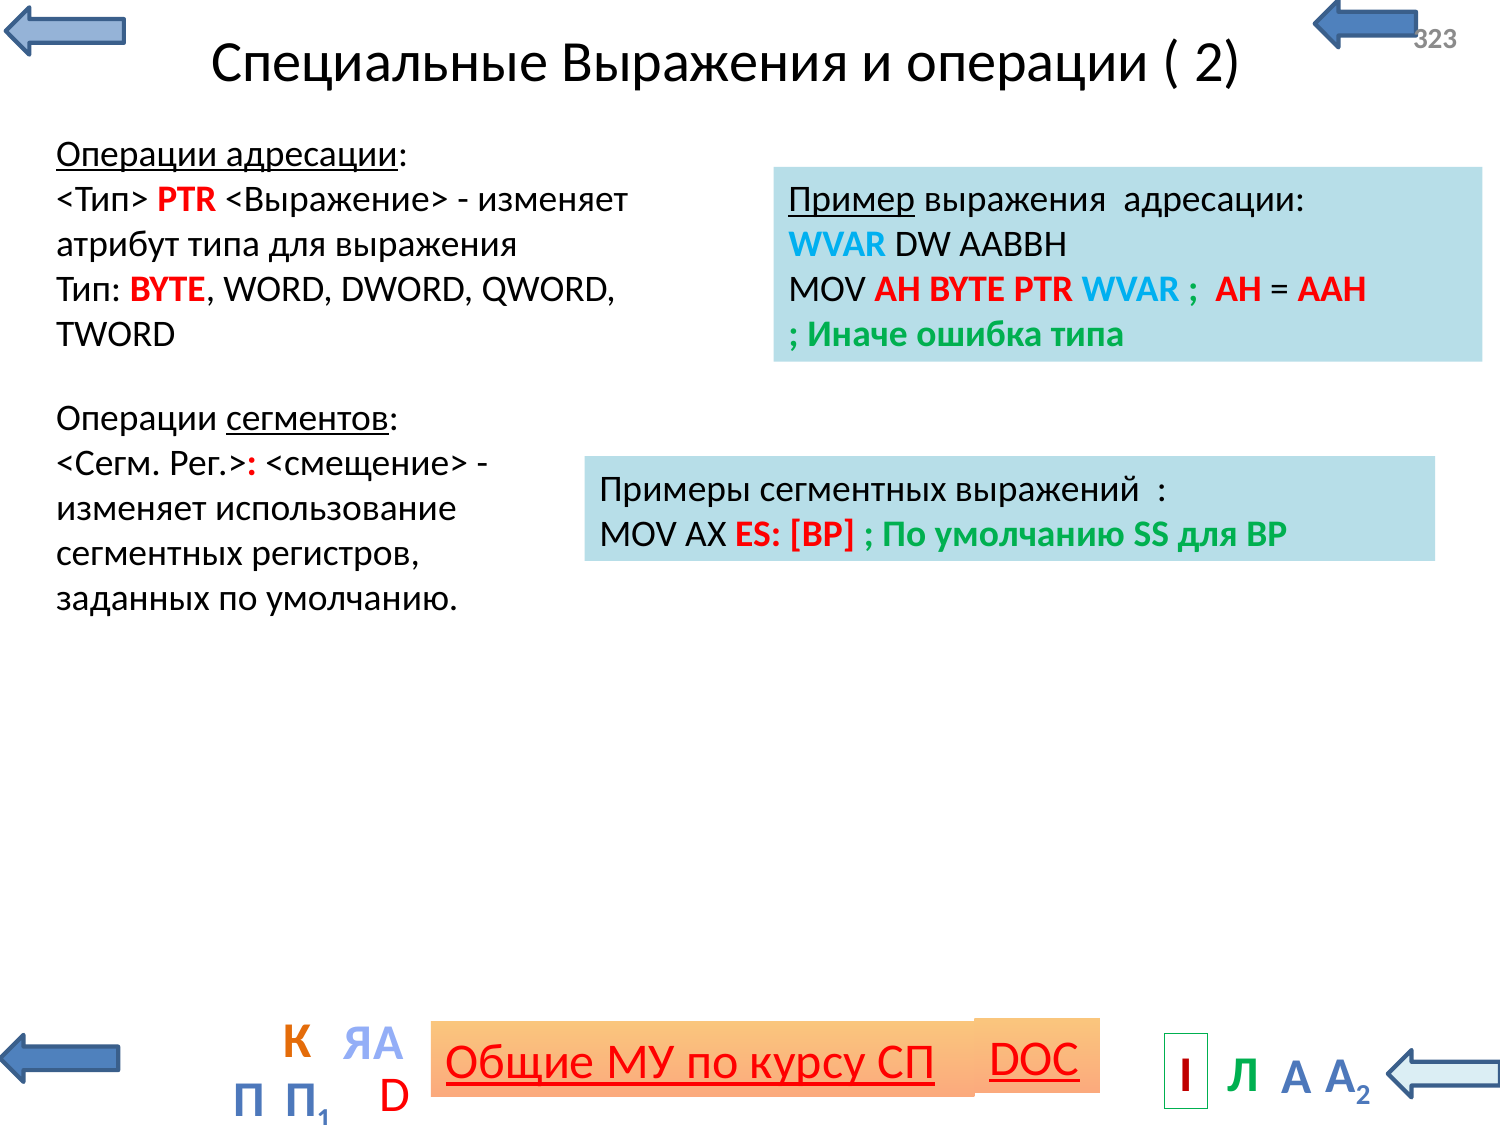

323
# Специальные Выражения и операции ( 2)
Операции адресации:
<Тип> PTR <Выражение> - изменяет атрибут типа для выражения
Тип: BYTE, WORD, DWORD, QWORD, TWORD

Пример выражения  адресации:
WVAR DW AABBH
MOV AH BYTE PTR WVAR ;  AH = AAH
; Иначе ошибка типа
Операции сегментов:
<Сегм. Рег.>: <смещение> - изменяет использование сегментных регистров, заданных по умолчанию.

Примеры сегментных выражений  :
MOV AX ES: [BP] ; По умолчанию SS для BP